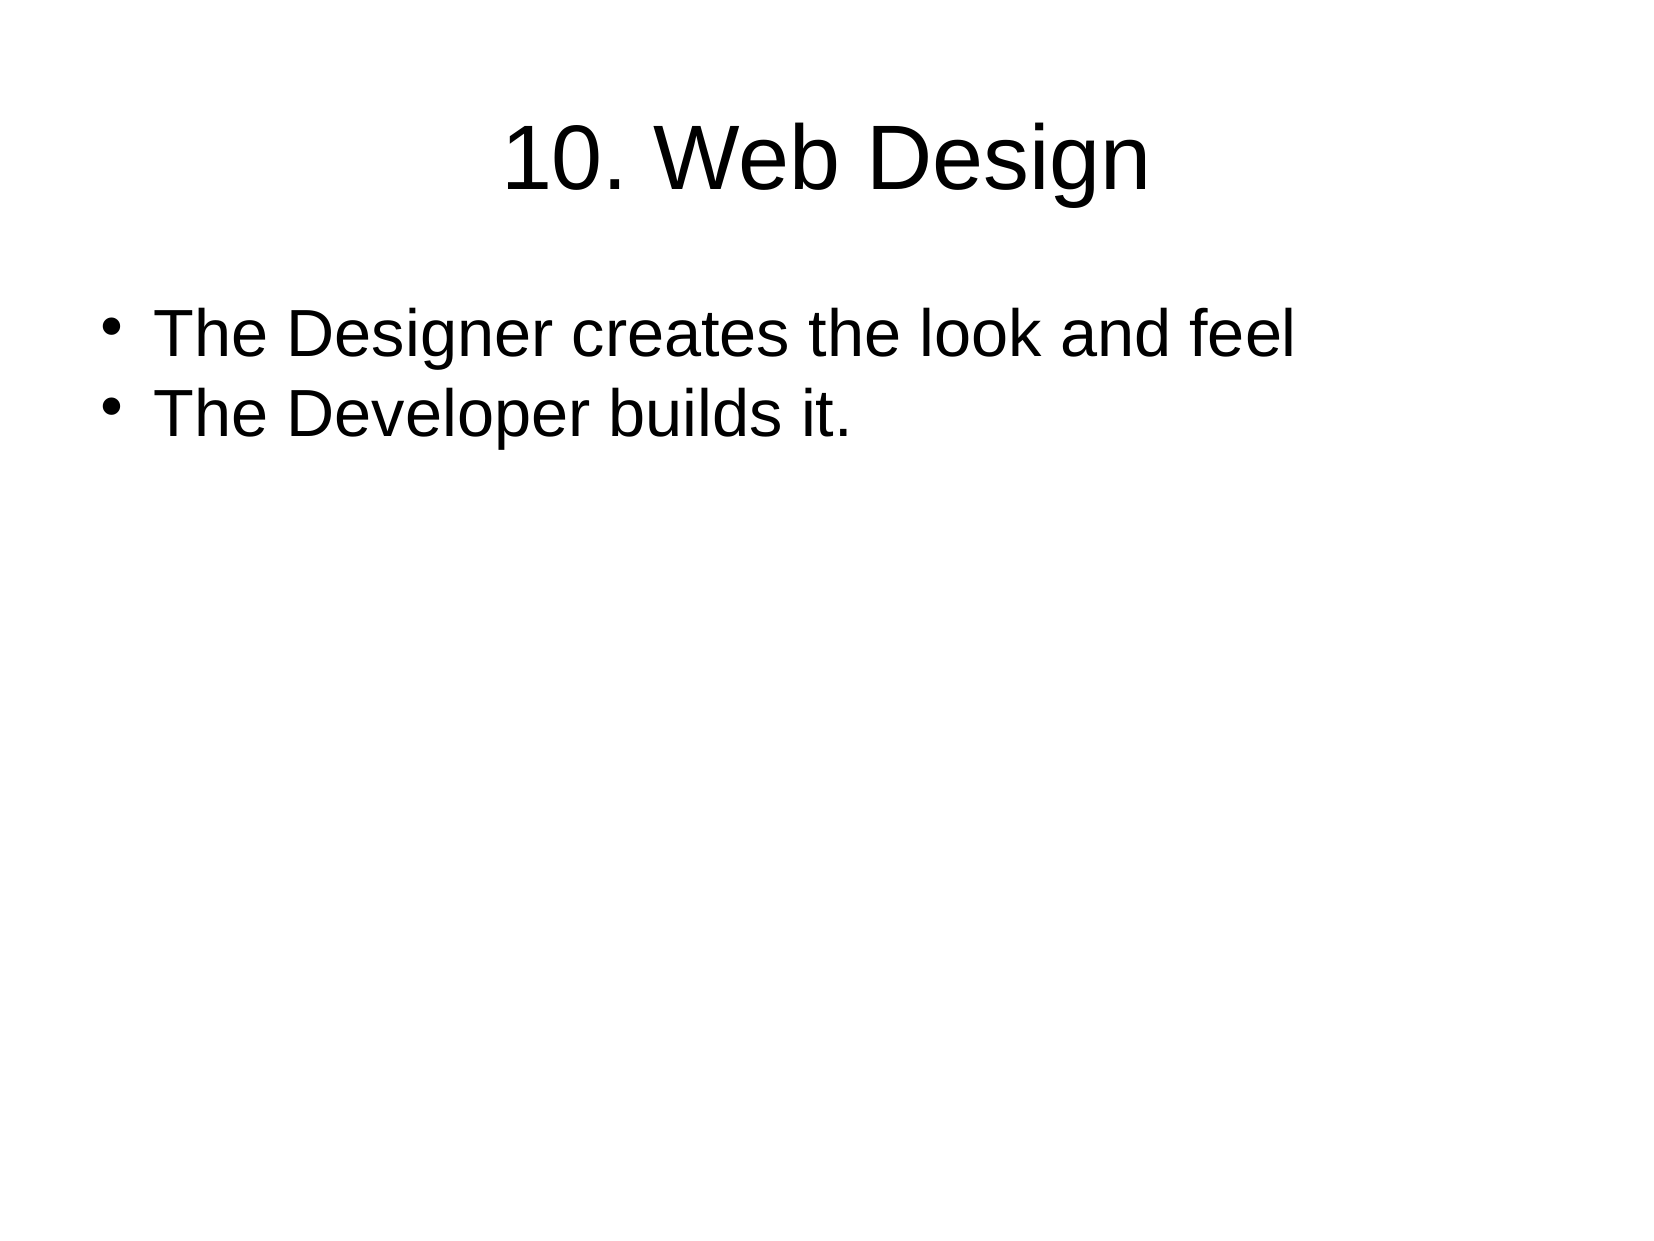

10. Web Design
The Designer creates the look and feel
The Developer builds it.